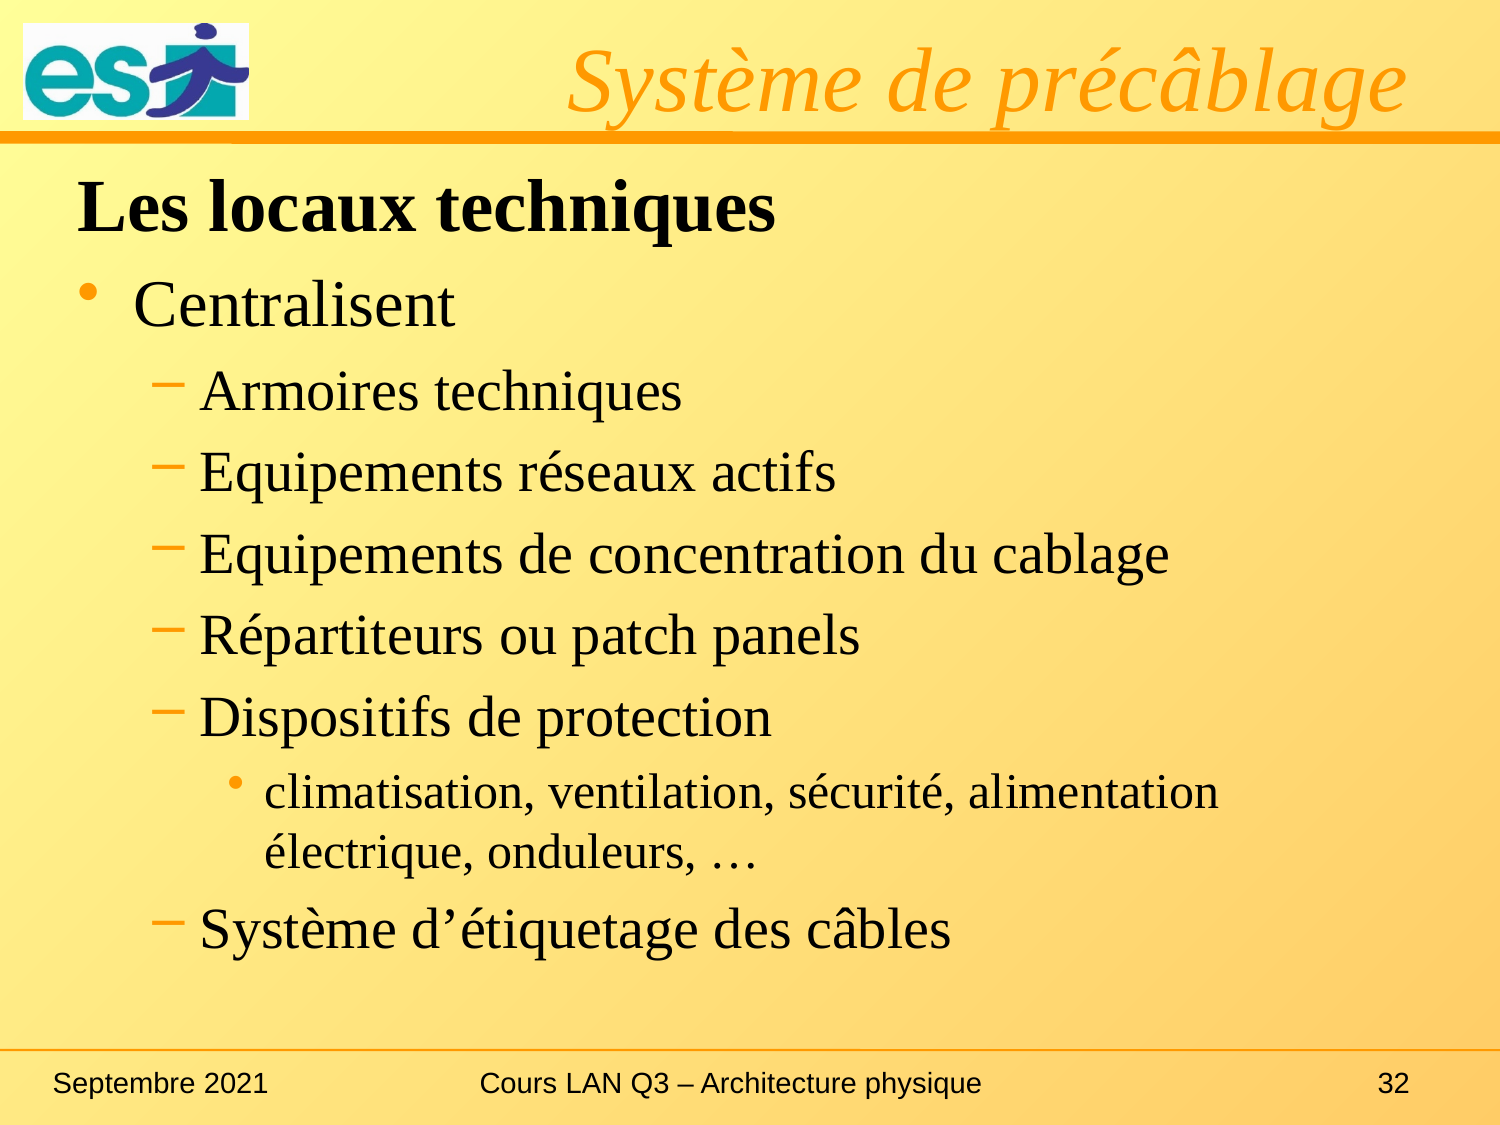

# Système de précâblage
Les locaux techniques
Centralisent
Armoires techniques
Equipements réseaux actifs
Equipements de concentration du cablage
Répartiteurs ou patch panels
Dispositifs de protection
climatisation, ventilation, sécurité, alimentation électrique, onduleurs, …
Système d’étiquetage des câbles
Septembre 2021
Cours LAN Q3 – Architecture physique
32